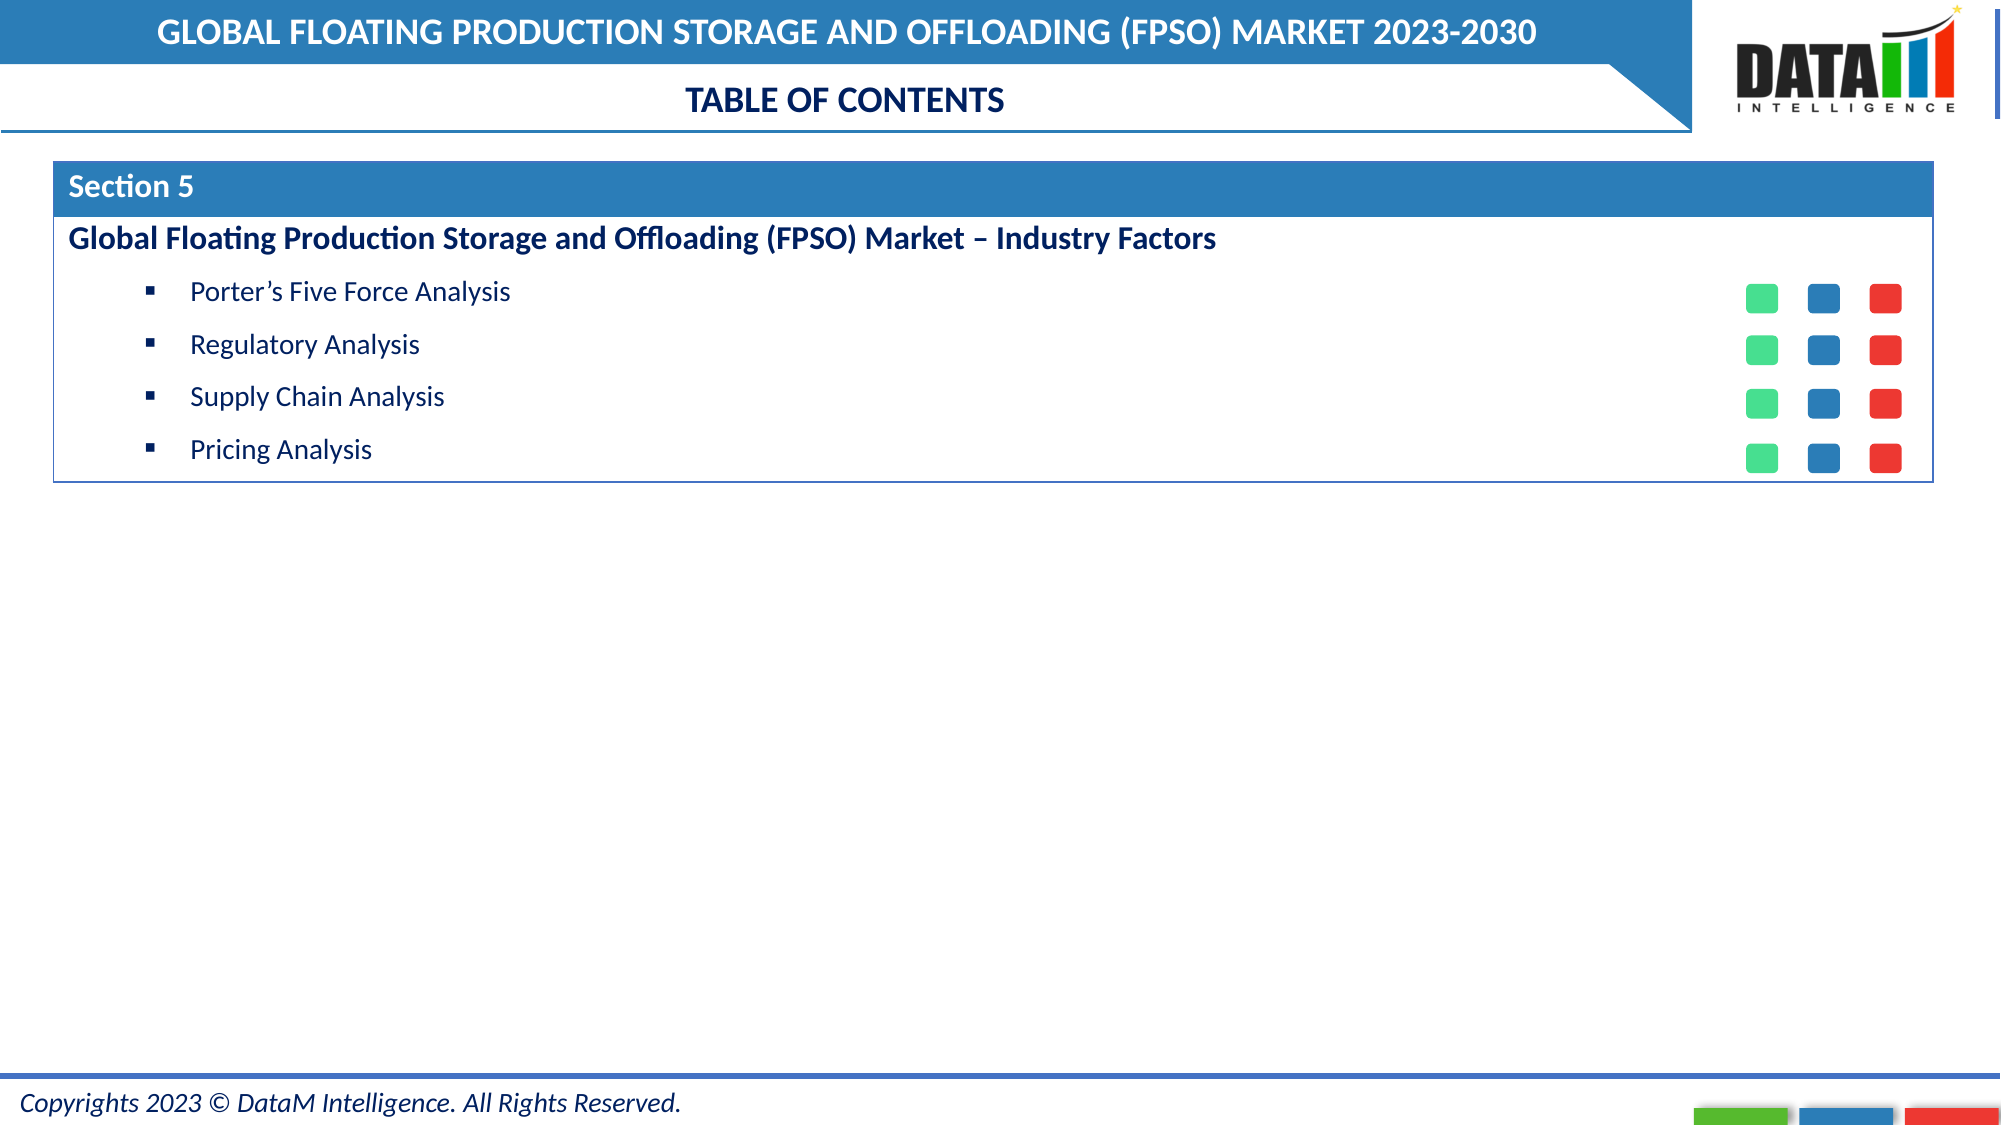

TABLE OF CONTENTS
| Section 5 |  |
| --- | --- |
| Global Floating Production Storage and Offloading (FPSO) Market – Industry Factors |  |
| Porter’s Five Force Analysis |  |
| Regulatory Analysis |  |
| Supply Chain Analysis |  |
| Pricing Analysis |  |